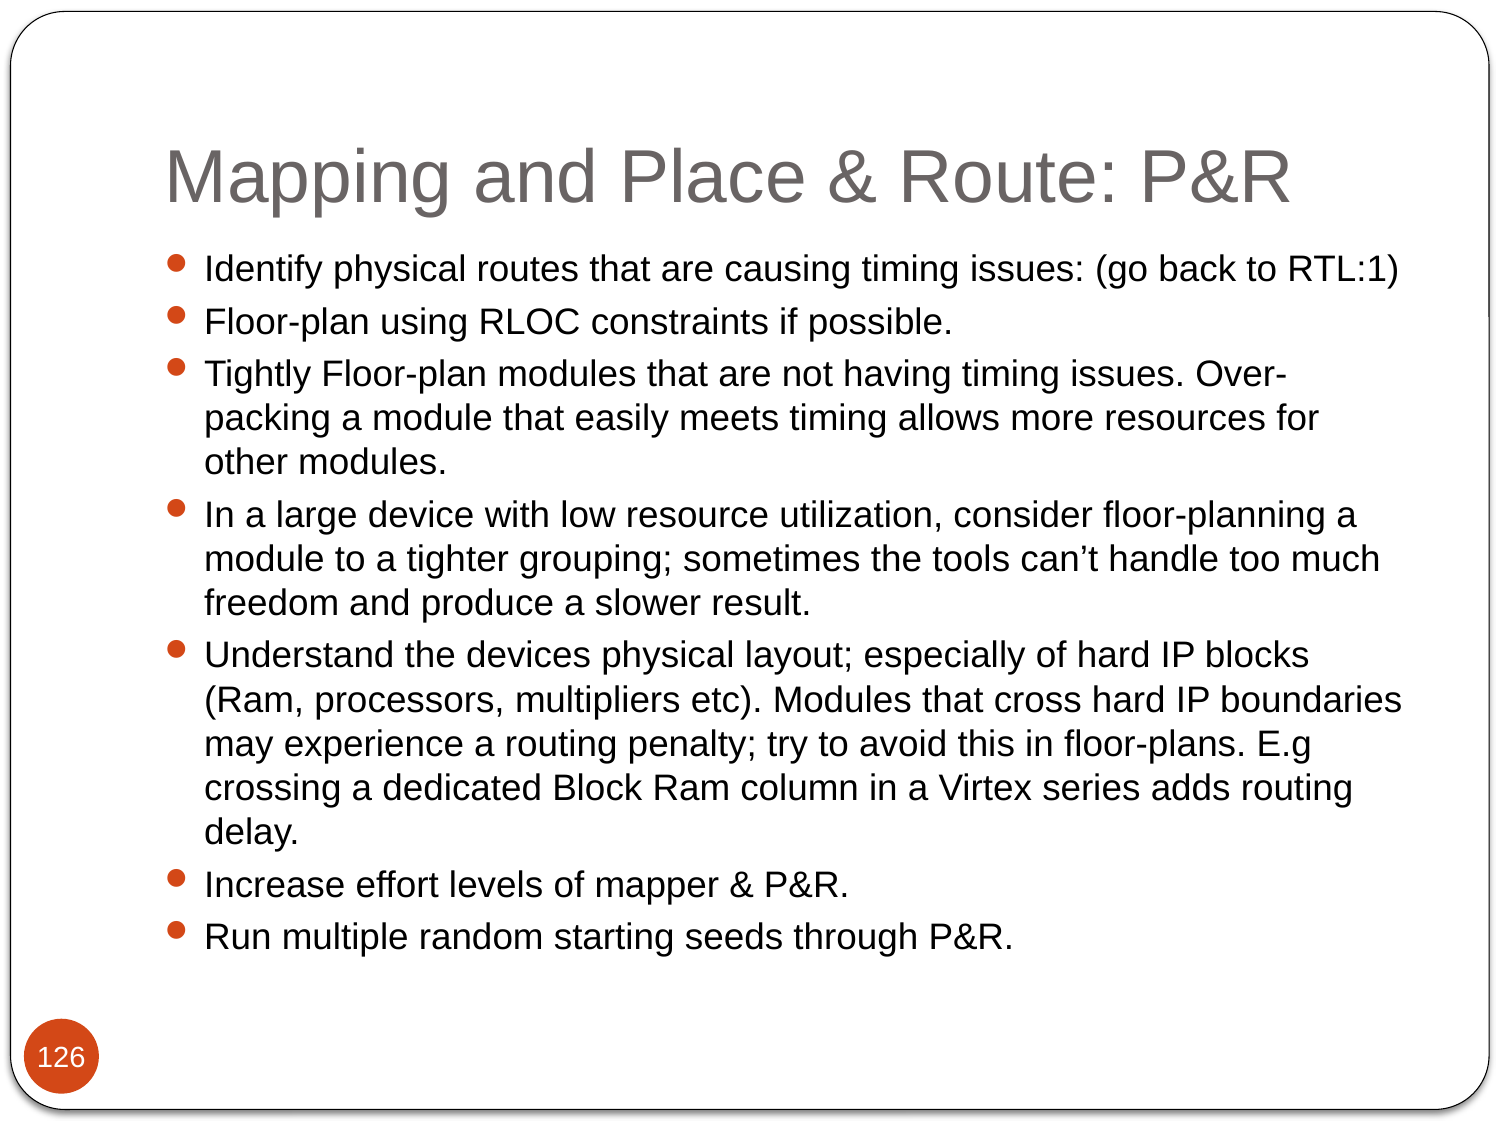

# Mapping and Place & Route: P&R
Identify physical routes that are causing timing issues: (go back to RTL:1)
Floor-plan using RLOC constraints if possible.
Tightly Floor-plan modules that are not having timing issues. Over-packing a module that easily meets timing allows more resources for other modules.
In a large device with low resource utilization, consider floor-planning a module to a tighter grouping; sometimes the tools can’t handle too much freedom and produce a slower result.
Understand the devices physical layout; especially of hard IP blocks (Ram, processors, multipliers etc). Modules that cross hard IP boundaries may experience a routing penalty; try to avoid this in floor-plans. E.g crossing a dedicated Block Ram column in a Virtex series adds routing delay.
Increase effort levels of mapper & P&R.
Run multiple random starting seeds through P&R.

126